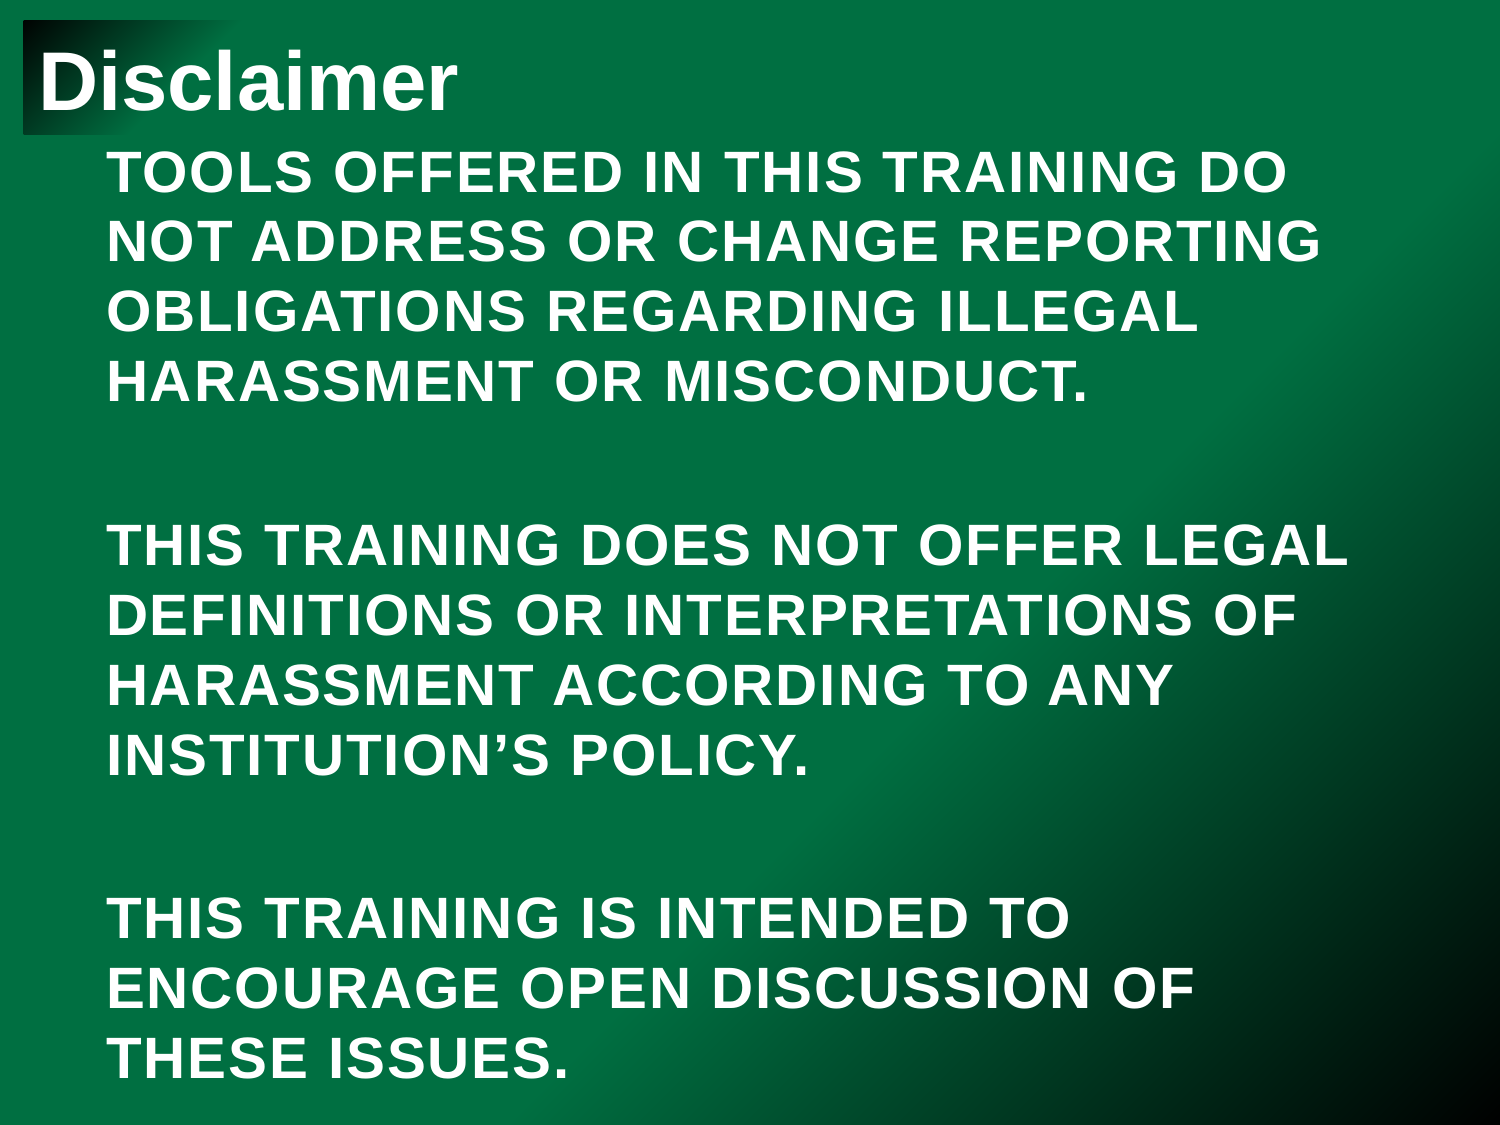

Disclaimer
Tools offered in this training do not address or change reporting obligations regarding illegal harassment or misconduct.

This training does not offer legal definitions or interpretations of harassment according to any institution’s policy.

This training is intended to encourage open discussion of these issues.